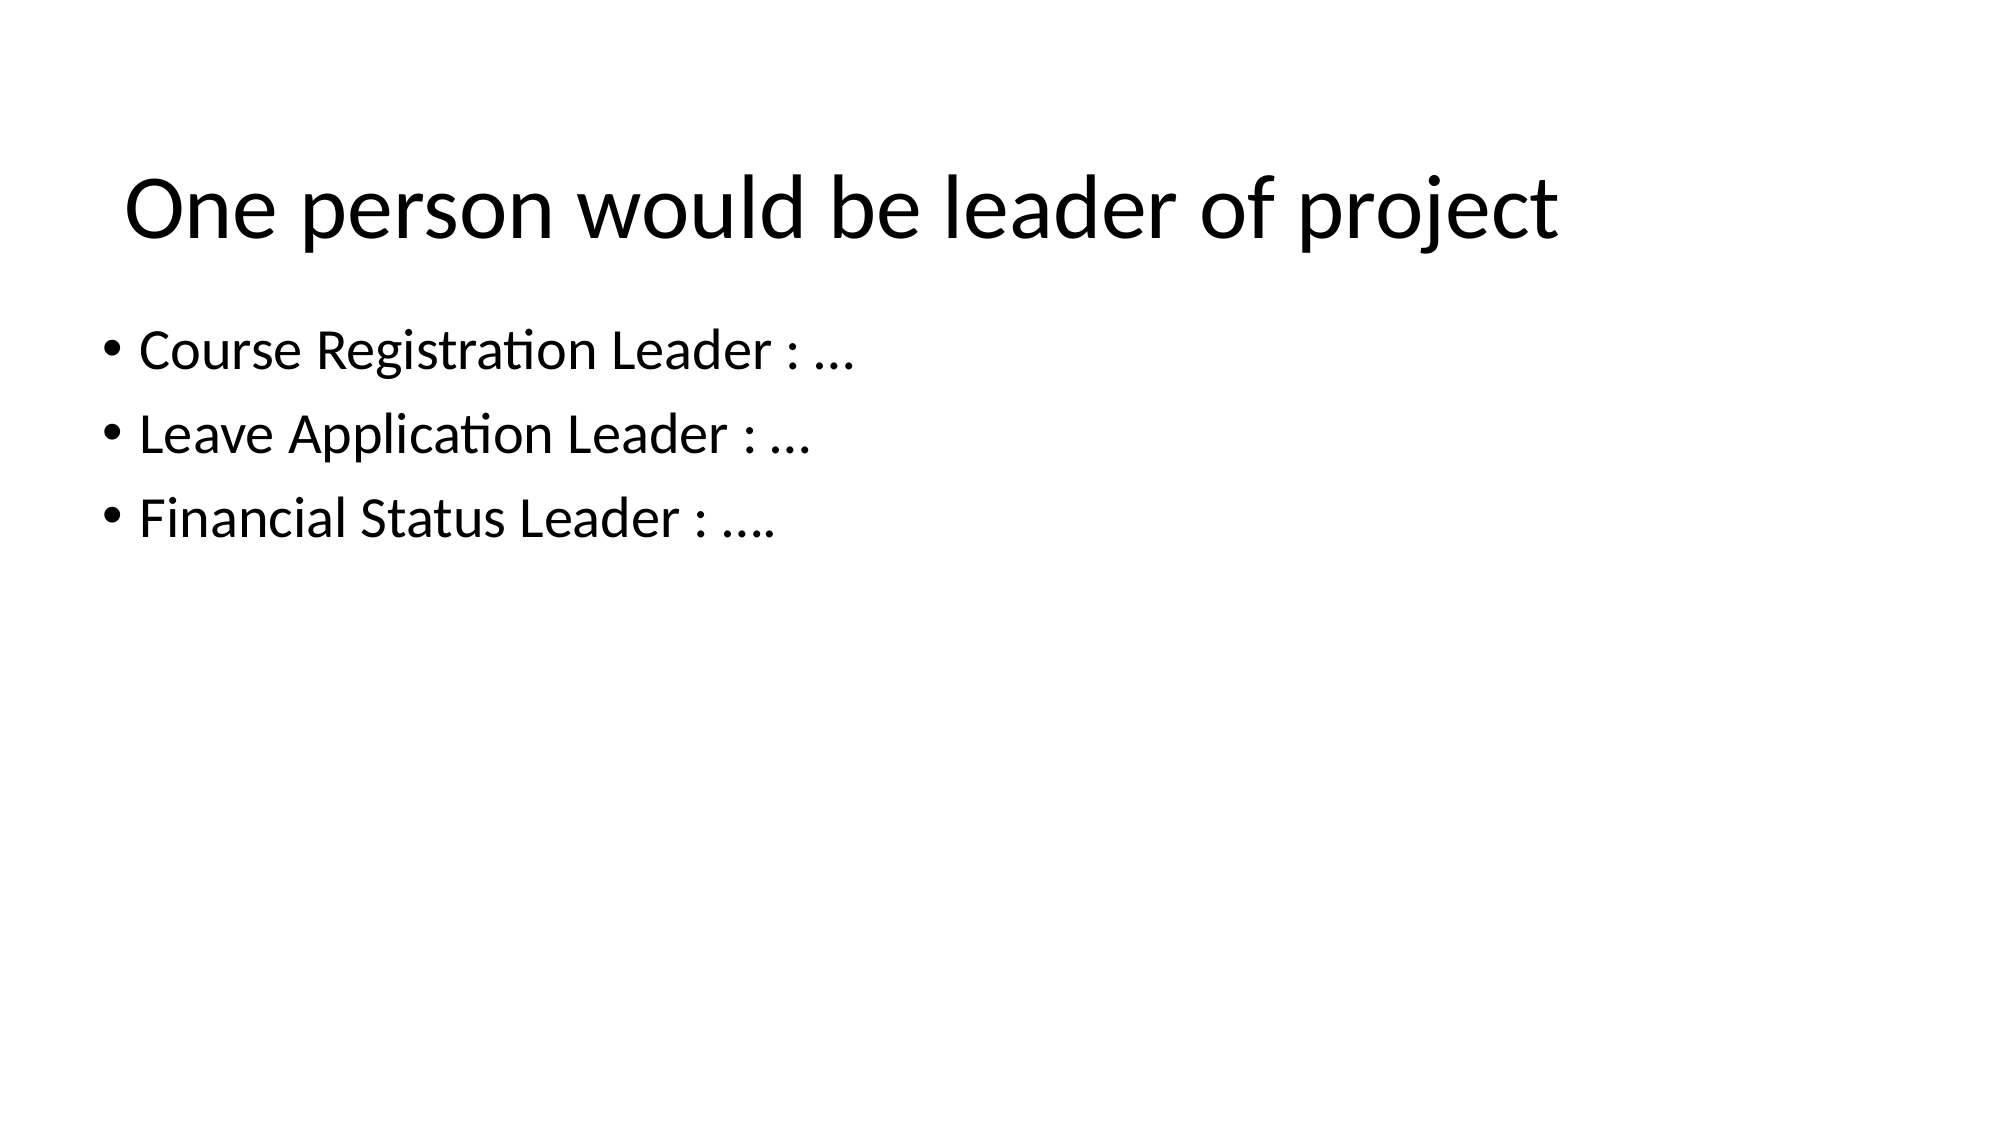

# One person would be leader of project
Course Registration Leader : …
Leave Application Leader : …
Financial Status Leader : ….